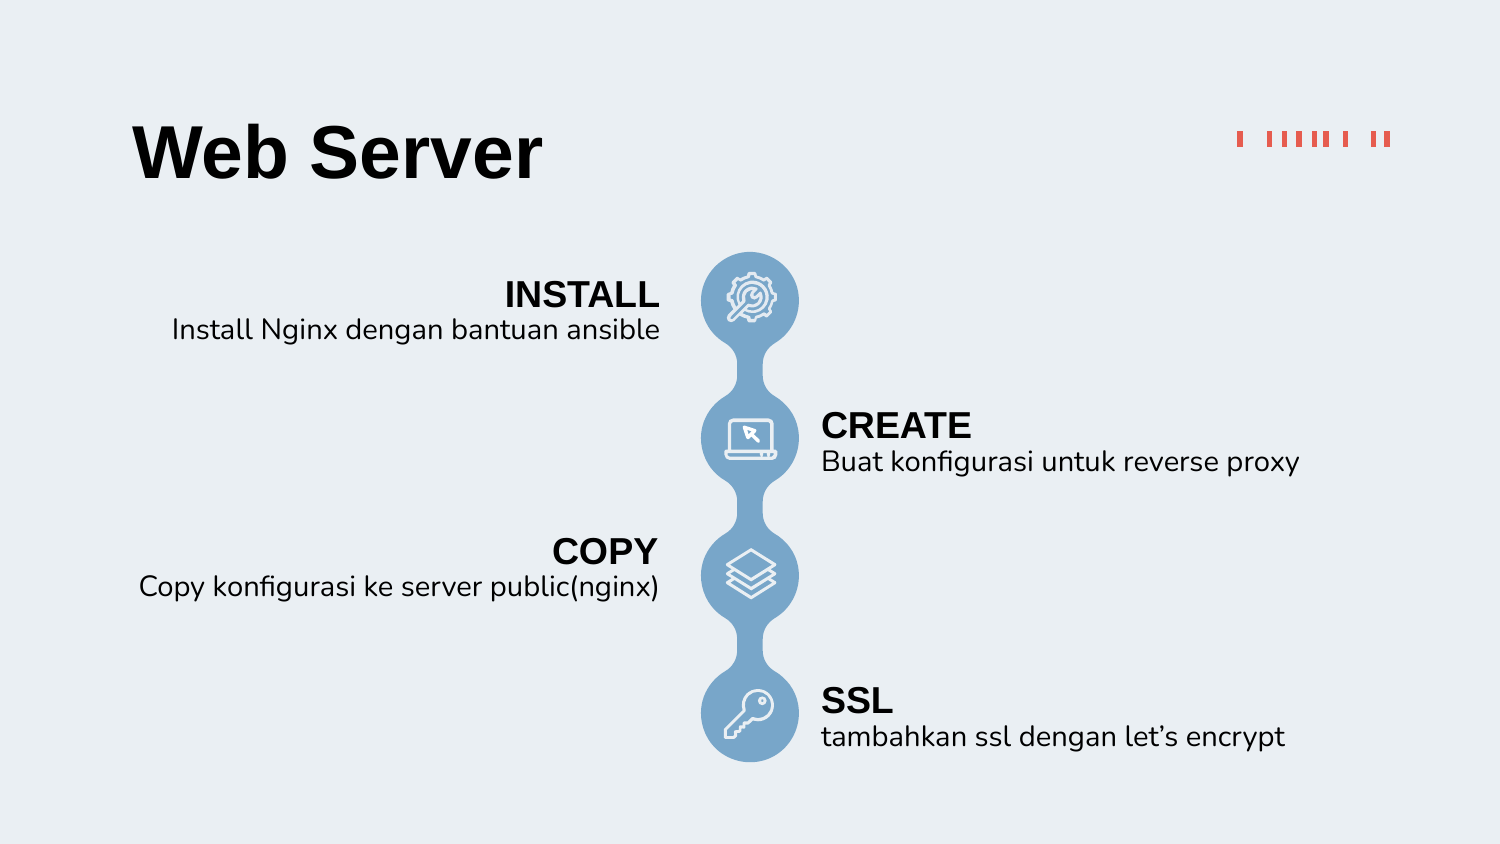

# Web Server
INSTALL
Install Nginx dengan bantuan ansible

CREATE
Buat konfigurasi untuk reverse proxy

COPY
Copy konfigurasi ke server public(nginx)

SSL
tambahkan ssl dengan let’s encrypt